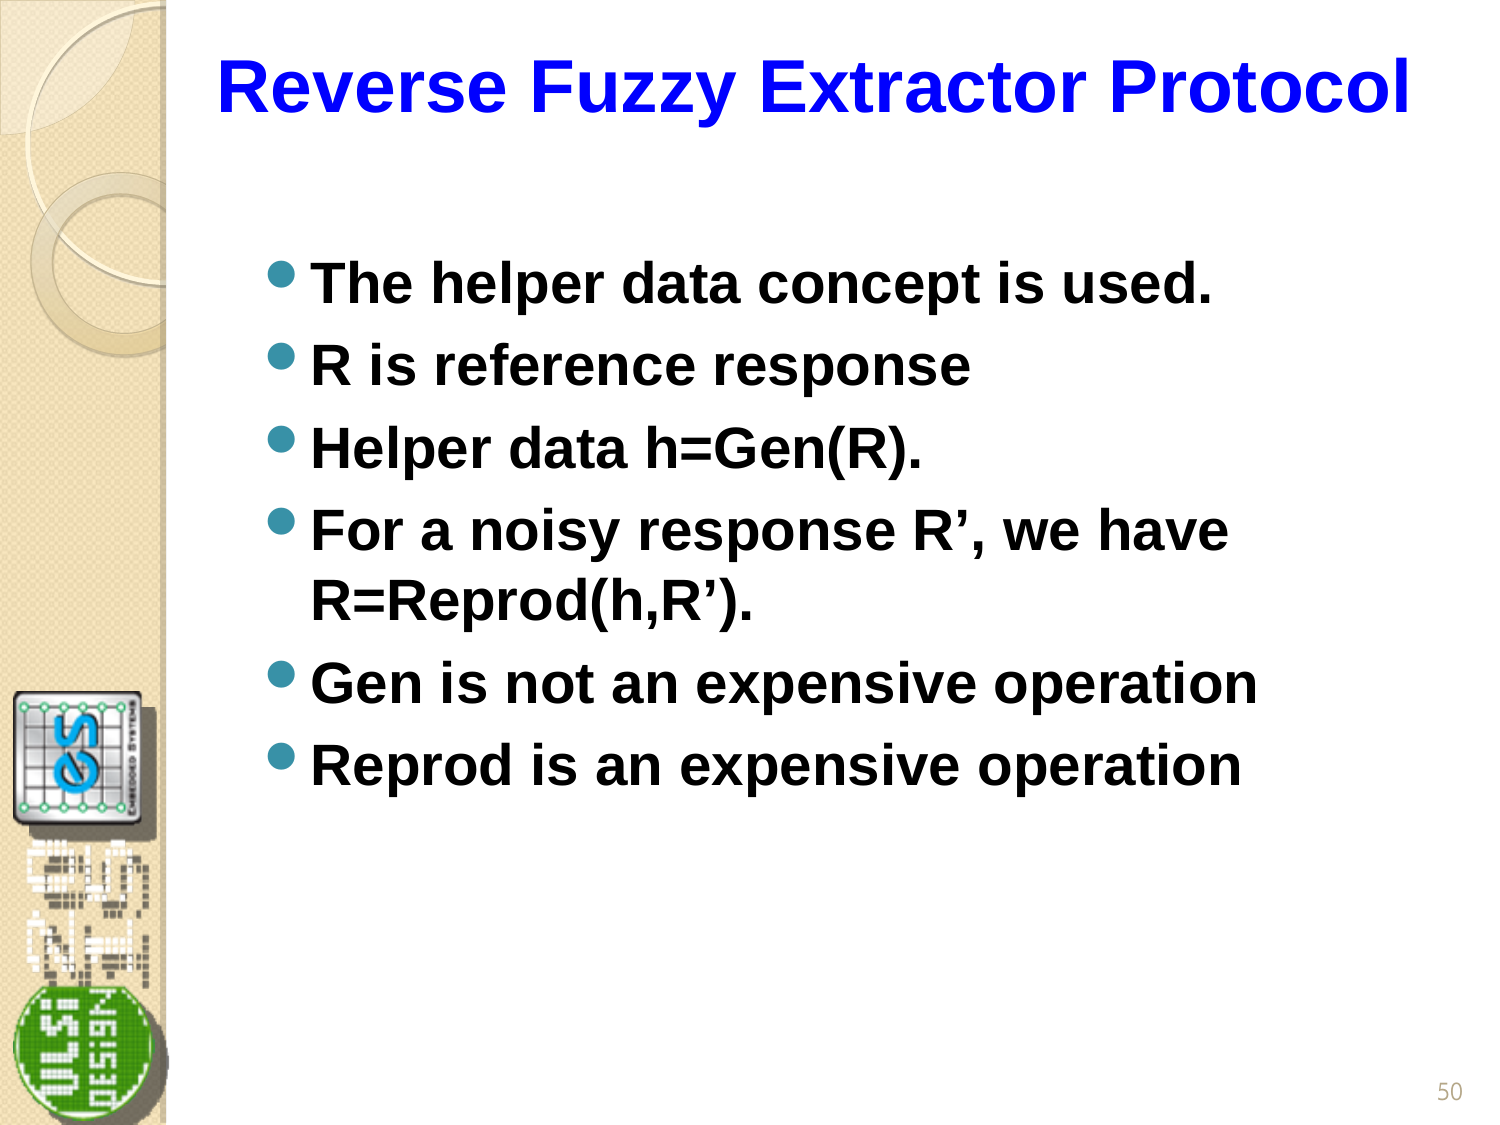

# Reverse Fuzzy Extractor Protocol
The helper data concept is used.
R is reference response
Helper data h=Gen(R).
For a noisy response R’, we have R=Reprod(h,R’).
Gen is not an expensive operation
Reprod is an expensive operation

50